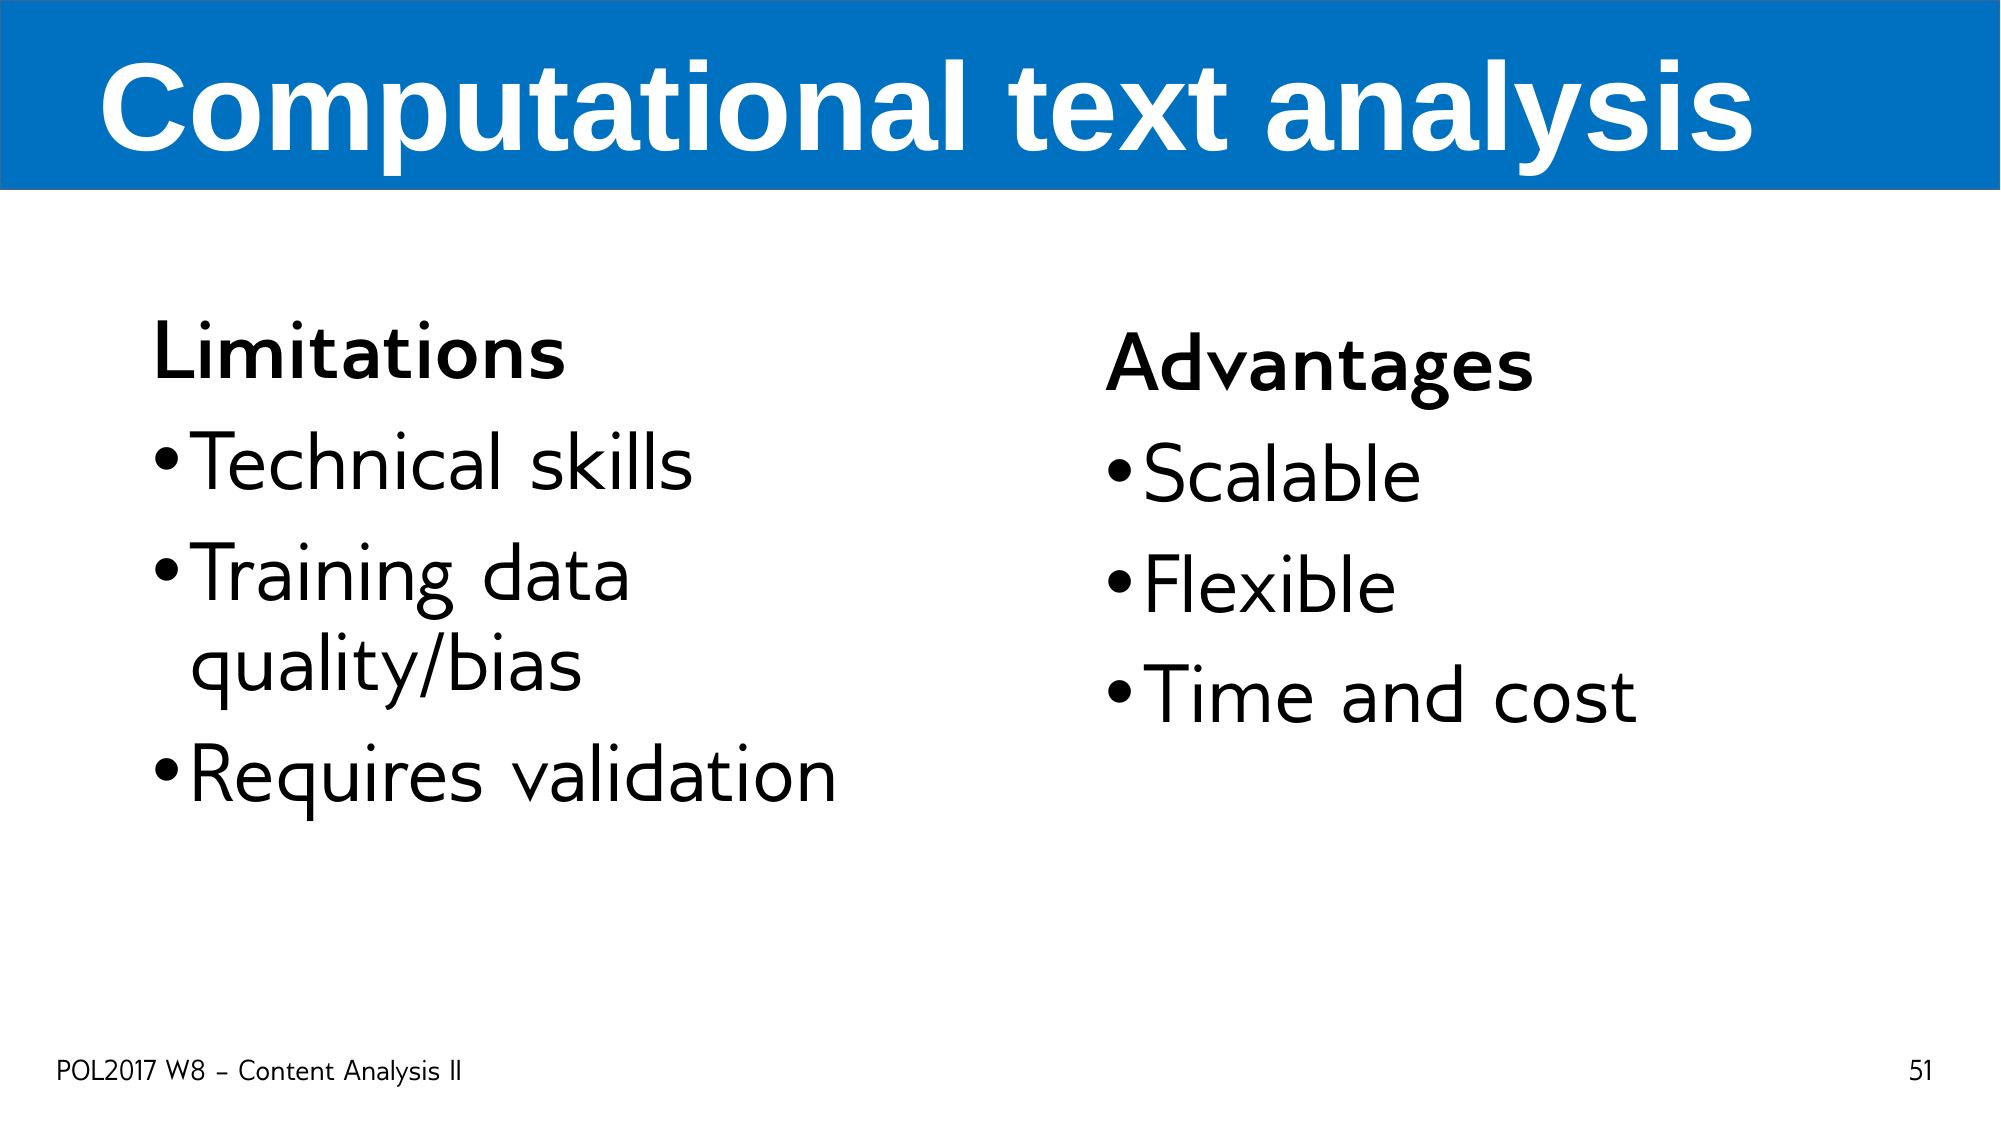

# Computational text analysis
Limitations
Technical skills
Training data quality/bias
Requires validation
Advantages
Scalable
Flexible
Time and cost

POL2017 W8 – Content Analysis II
51